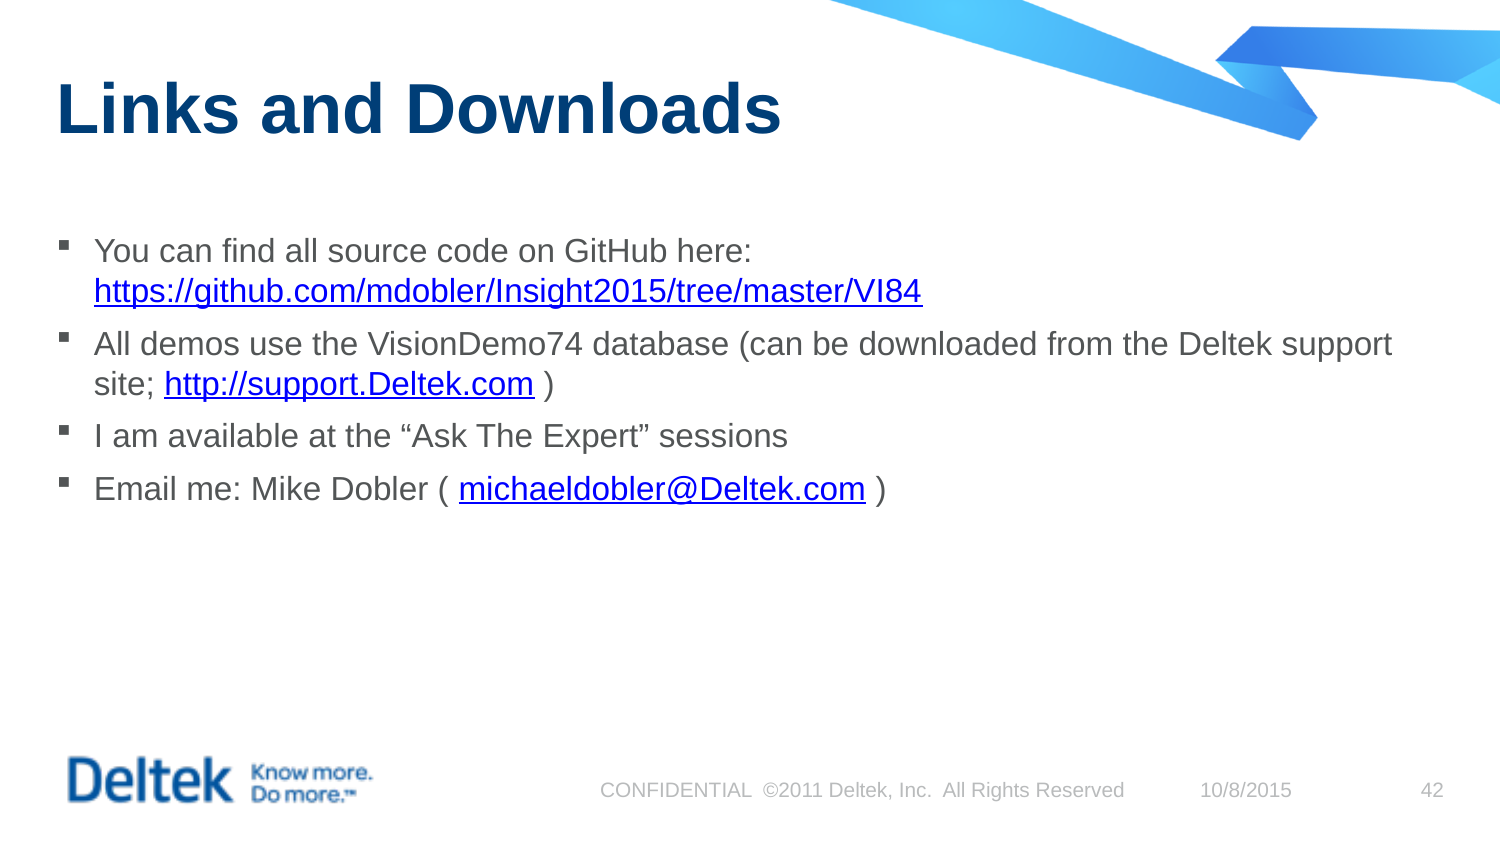

# Links and Downloads
You can find all source code on GitHub here:
https://github.com/mdobler/Insight2015/tree/master/VI84
All demos use the VisionDemo74 database (can be downloaded from the Deltek support site; http://support.Deltek.com )
I am available at the “Ask The Expert” sessions
Email me: Mike Dobler ( michaeldobler@Deltek.com )
CONFIDENTIAL  ©2011 Deltek, Inc.  All Rights Reserved
10/8/2015
42